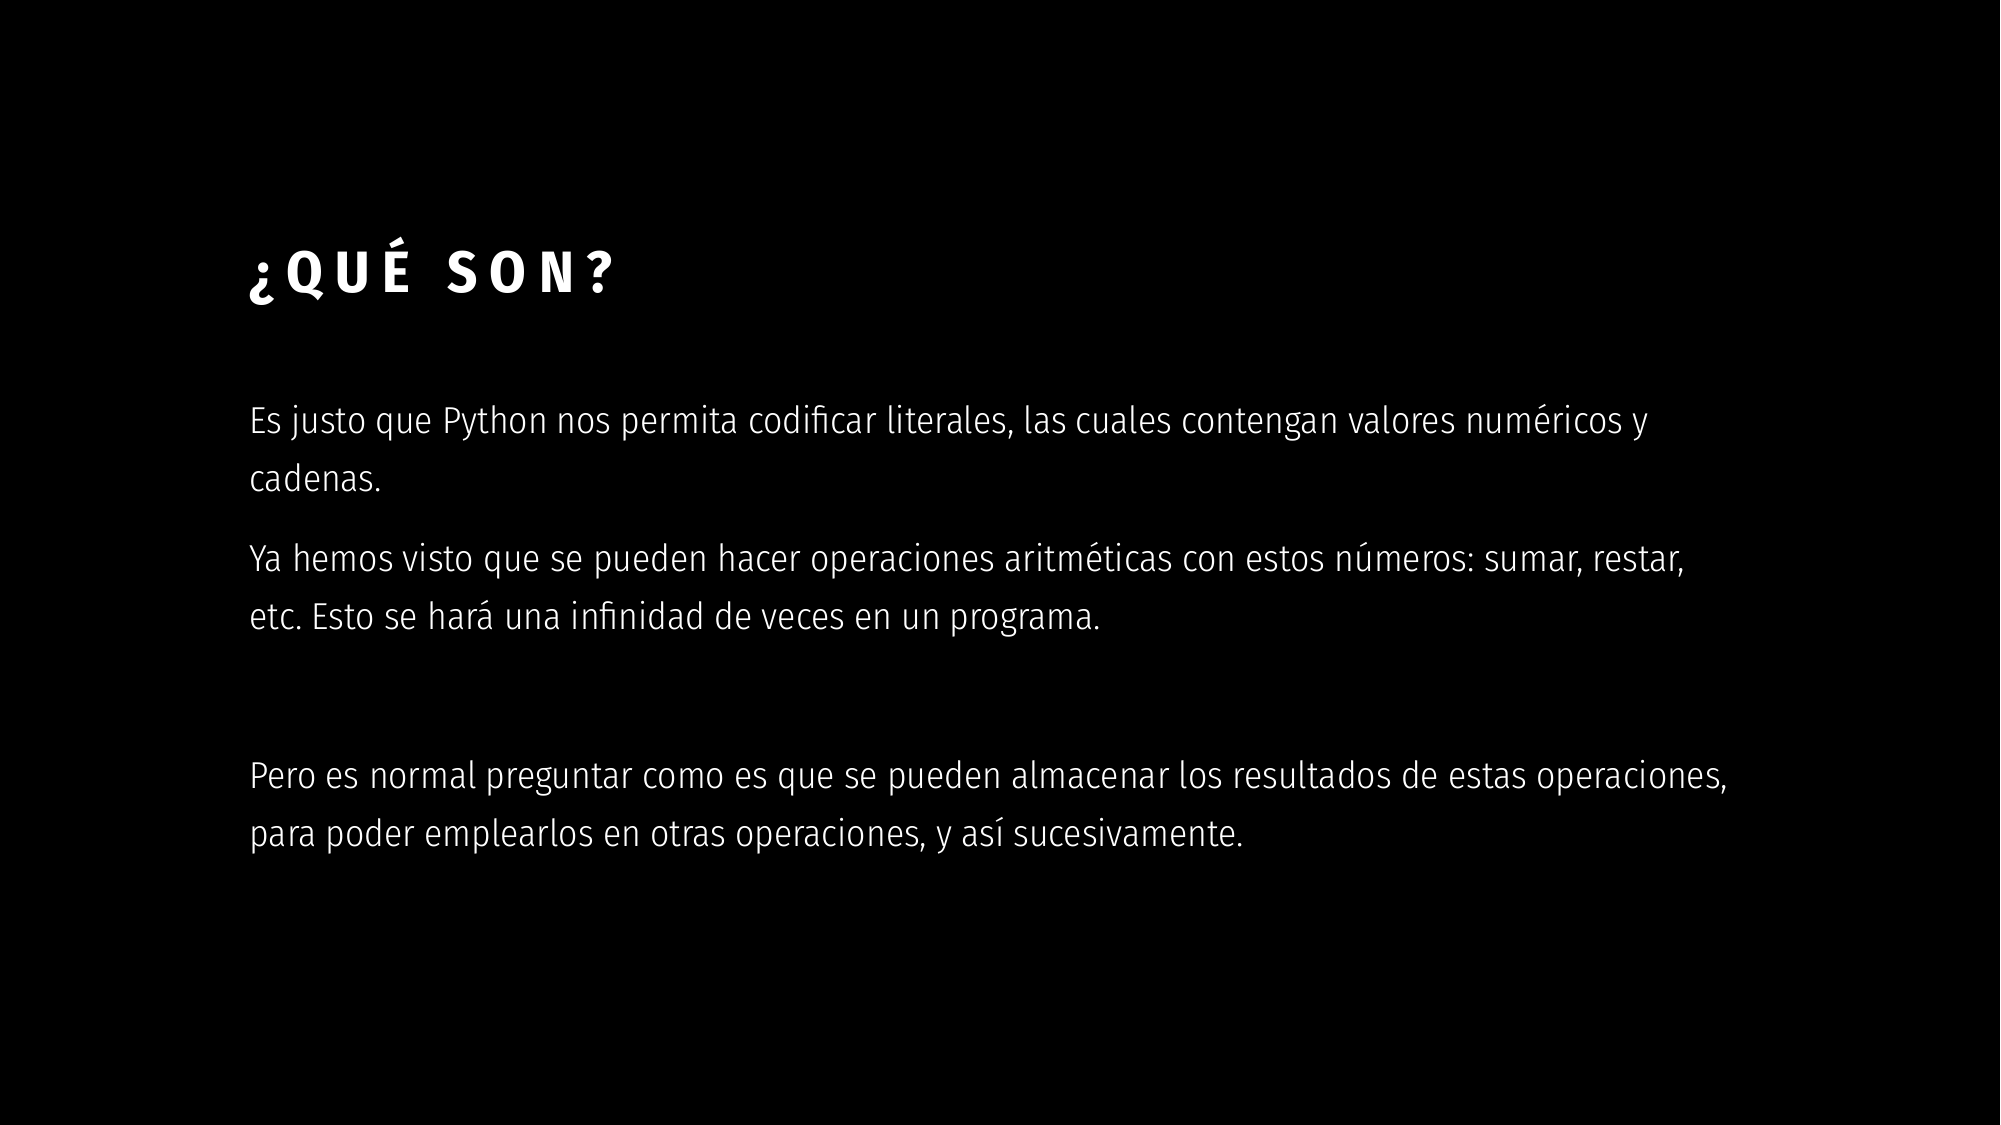

# ¿Qué son?
Es justo que Python nos permita codificar literales, las cuales contengan valores numéricos y cadenas.
Ya hemos visto que se pueden hacer operaciones aritméticas con estos números: sumar, restar, etc. Esto se hará una infinidad de veces en un programa.

Pero es normal preguntar como es que se pueden almacenar los resultados de estas operaciones, para poder emplearlos en otras operaciones, y así sucesivamente.